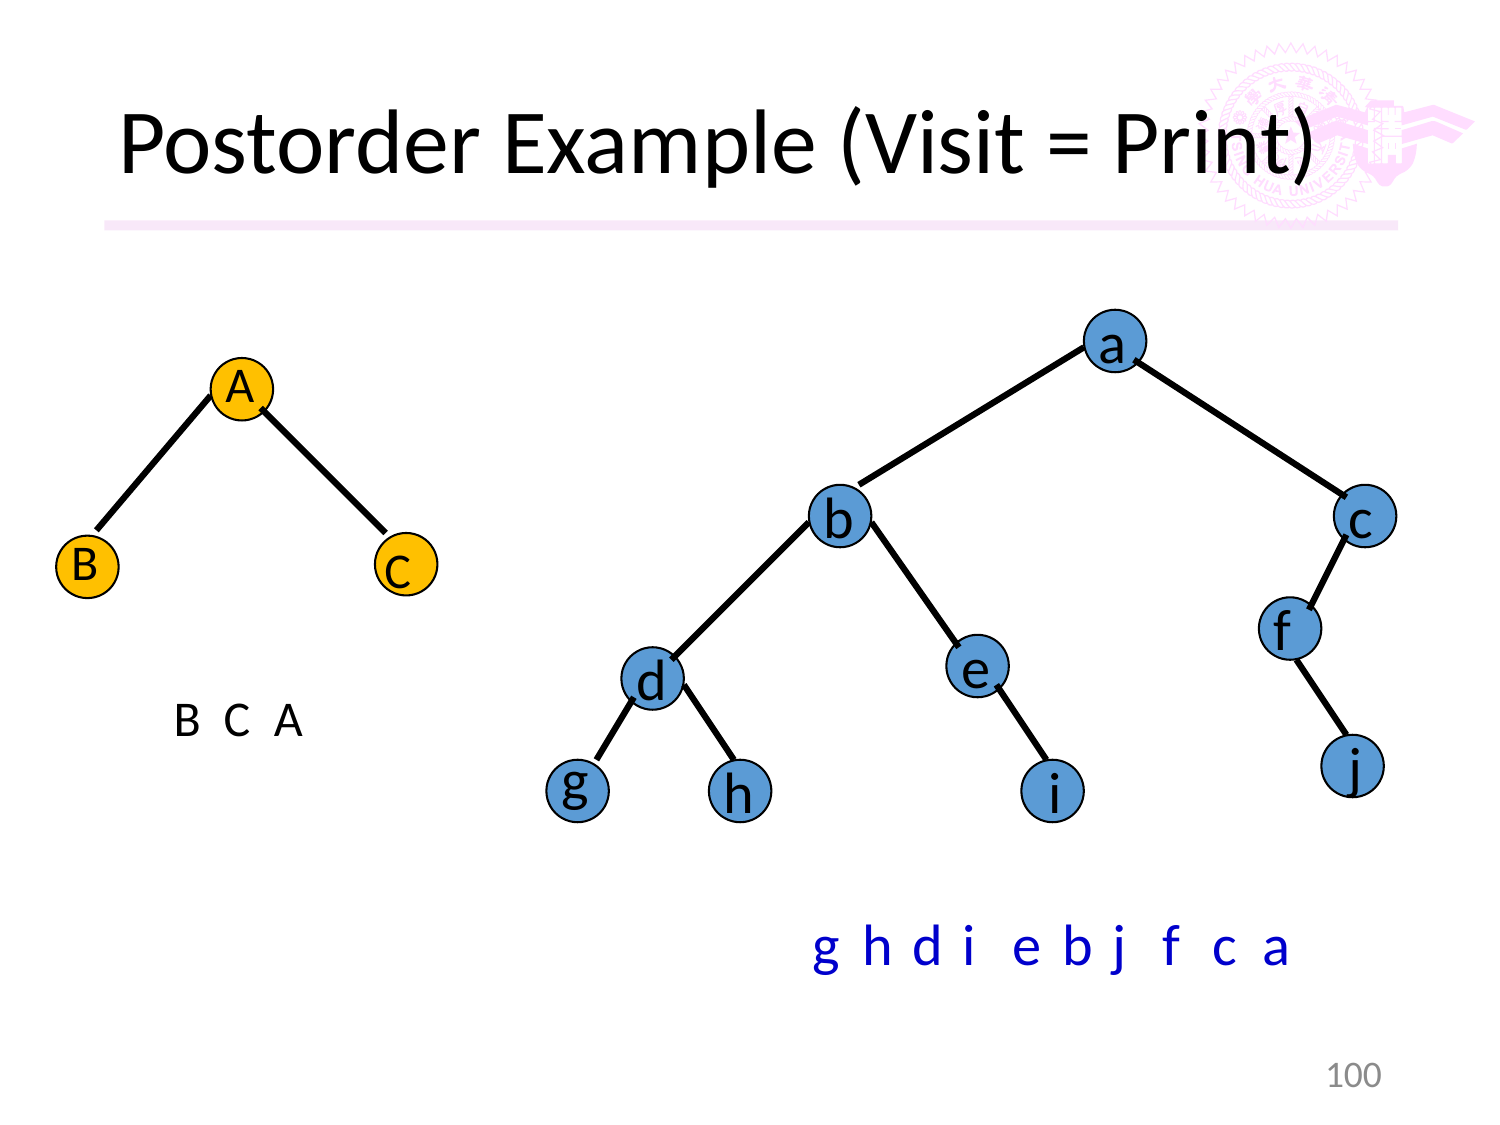

# Postorder Example (Visit = Print)

a

b

c

f

e

d

j
g

h

i

A

B
C
B
C
A
g
h
d
i
e
b
j
f
c
a
100